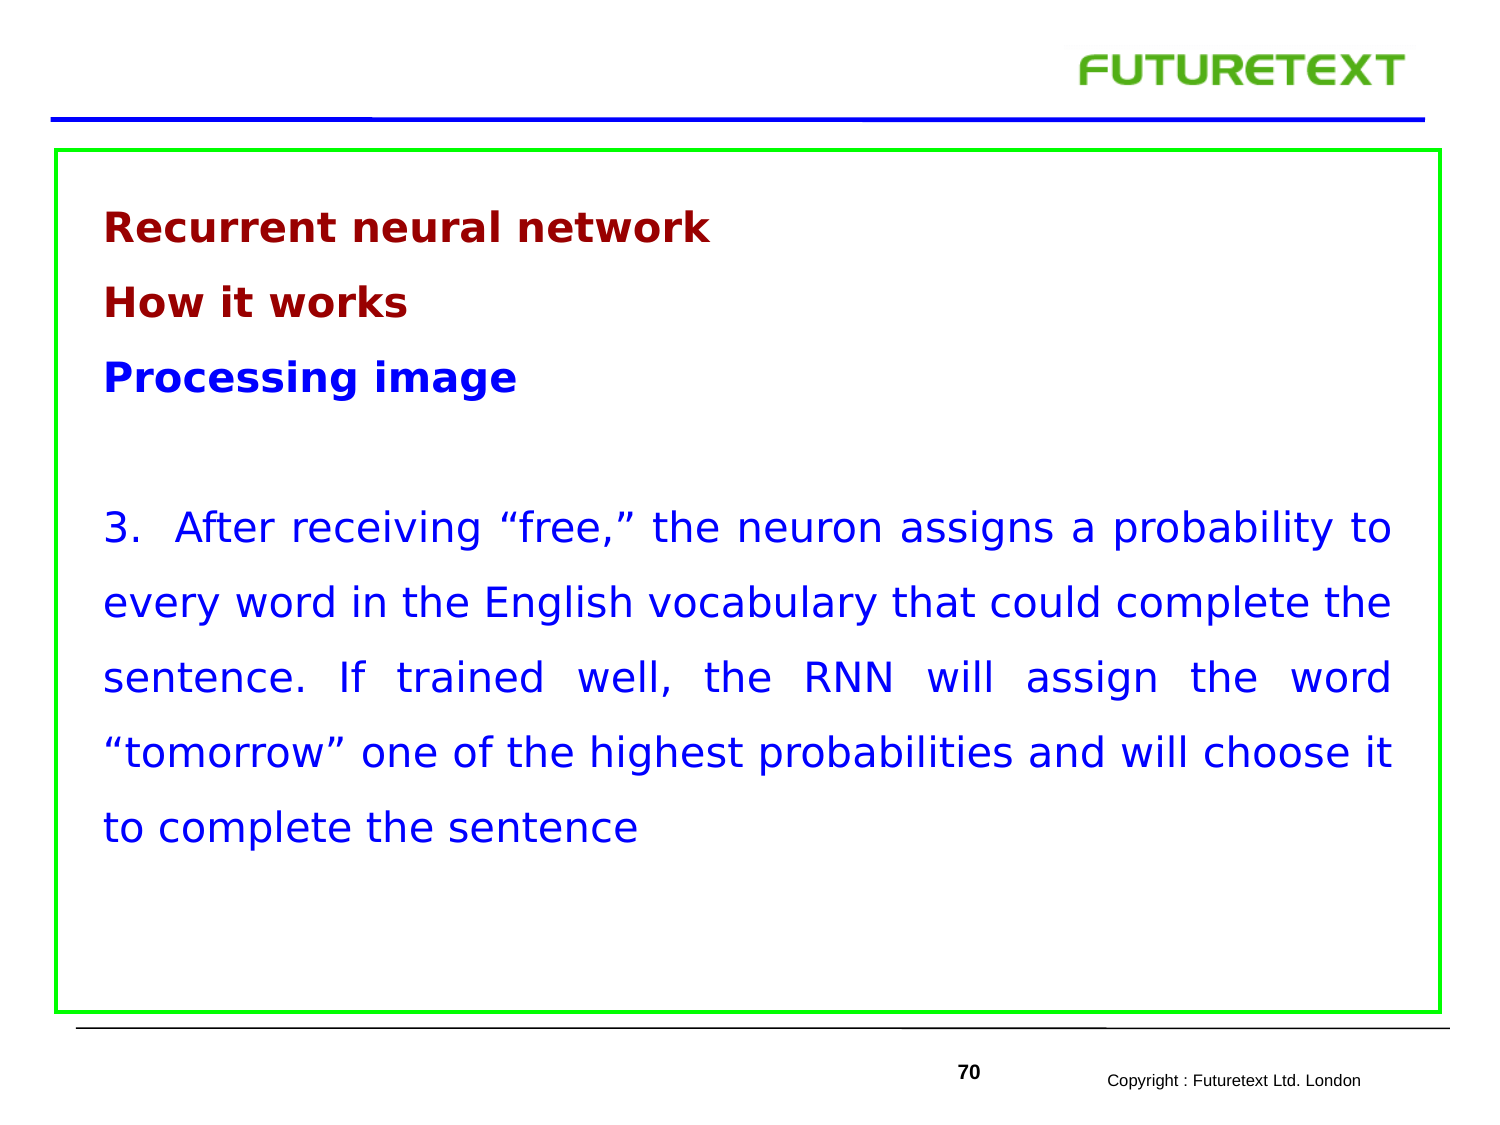

Recurrent neural network
How it works
Processing image

3.  After receiving “free,” the neuron assigns a probability to every word in the English vocabulary that could complete the sentence. If trained well, the RNN will assign the word “tomorrow” one of the highest probabilities and will choose it to complete the sentence

70